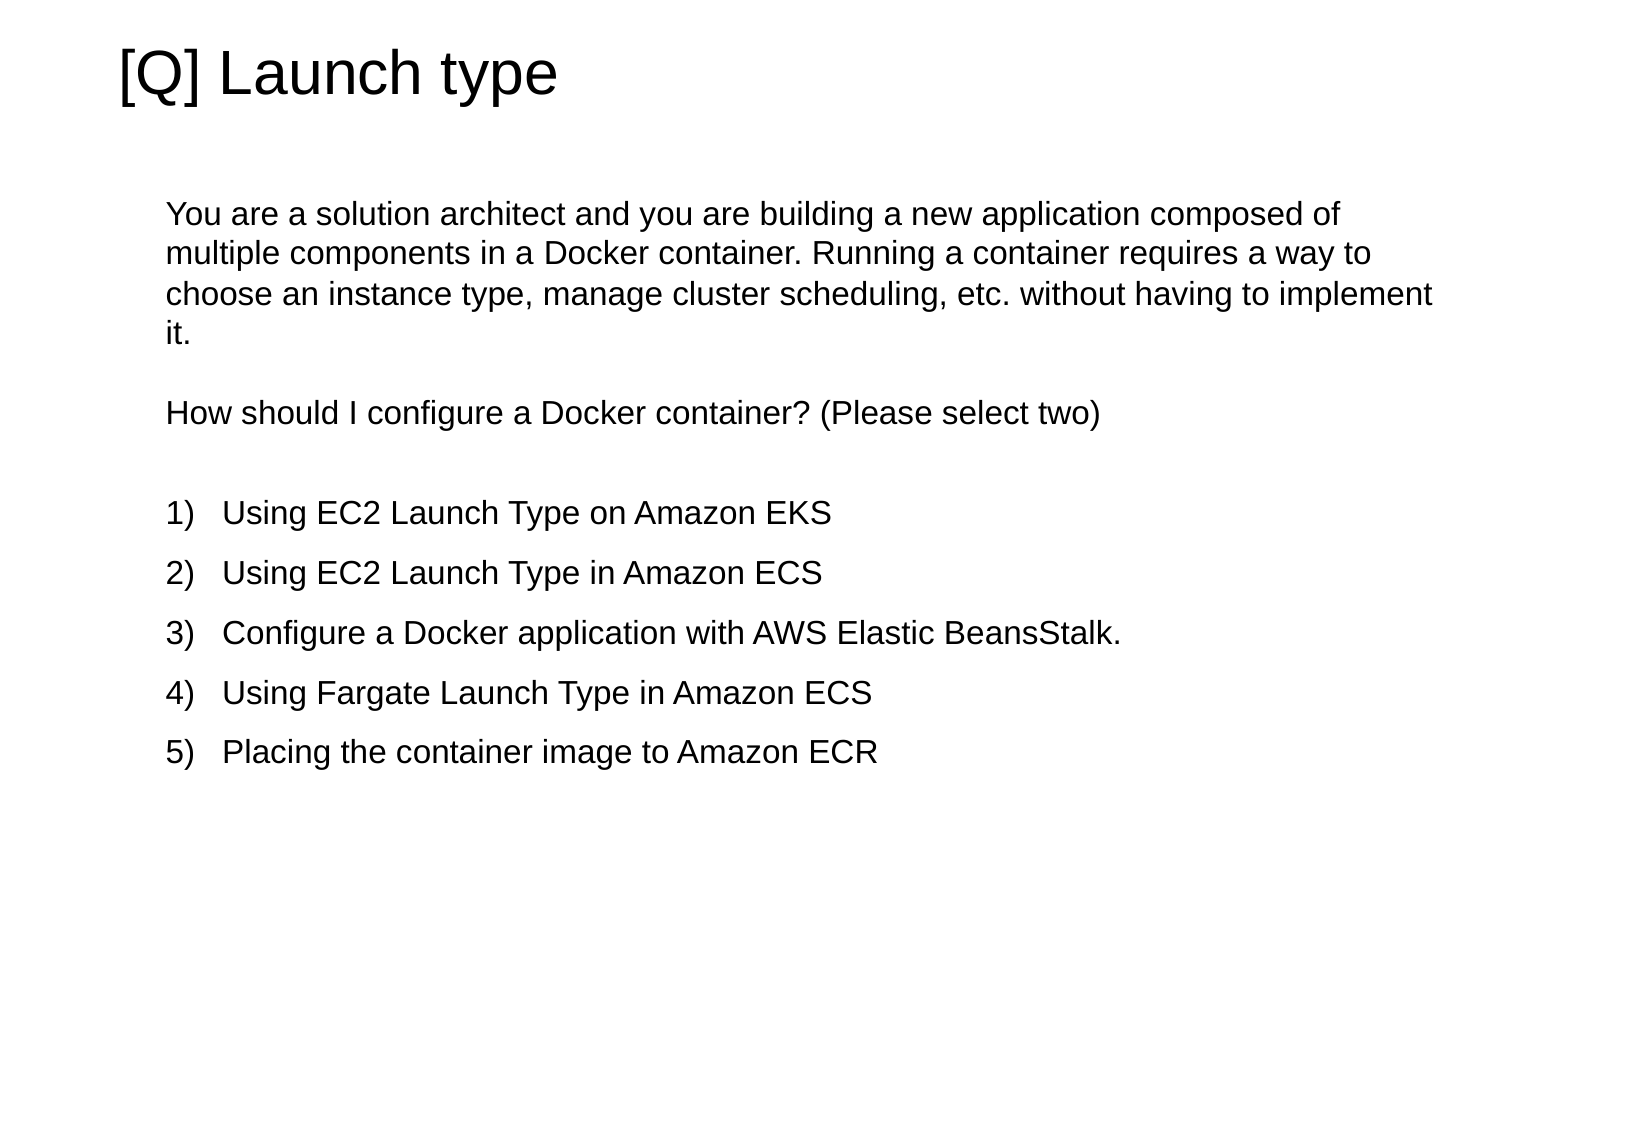

[Q] Launch type
You are a solution architect and you are building a new application composed of multiple components in a Docker container. Running a container requires a way to choose an instance type, manage cluster scheduling, etc. without having to implement it.

How should I configure a Docker container? (Please select two)

Using EC2 Launch Type on Amazon EKS
Using EC2 Launch Type in Amazon ECS
Configure a Docker application with AWS Elastic BeansStalk.
Using Fargate Launch Type in Amazon ECS
Placing the container image to Amazon ECR